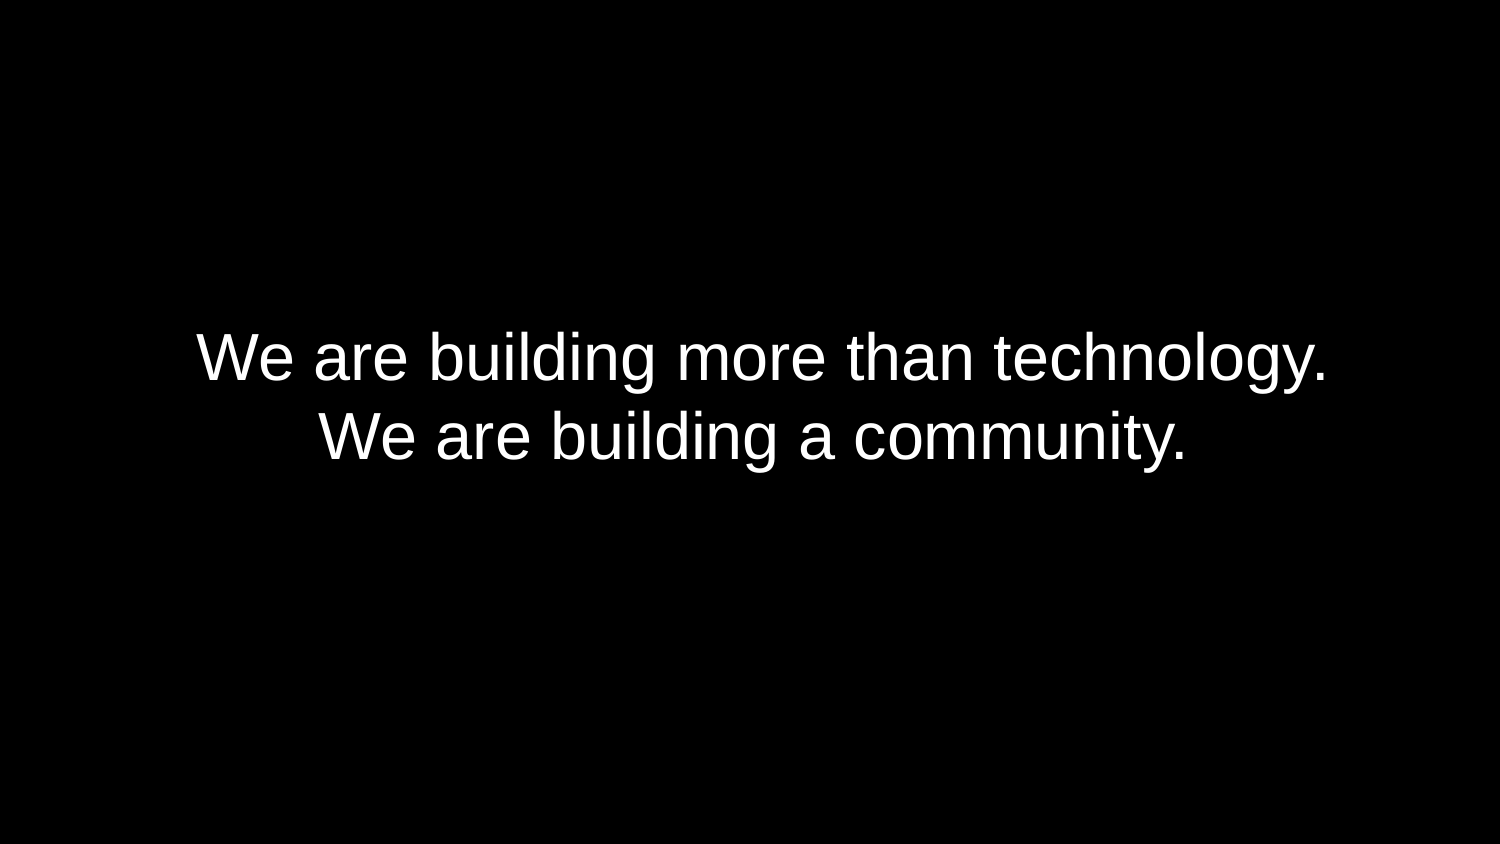

We are building more than technology.
We are building a community.